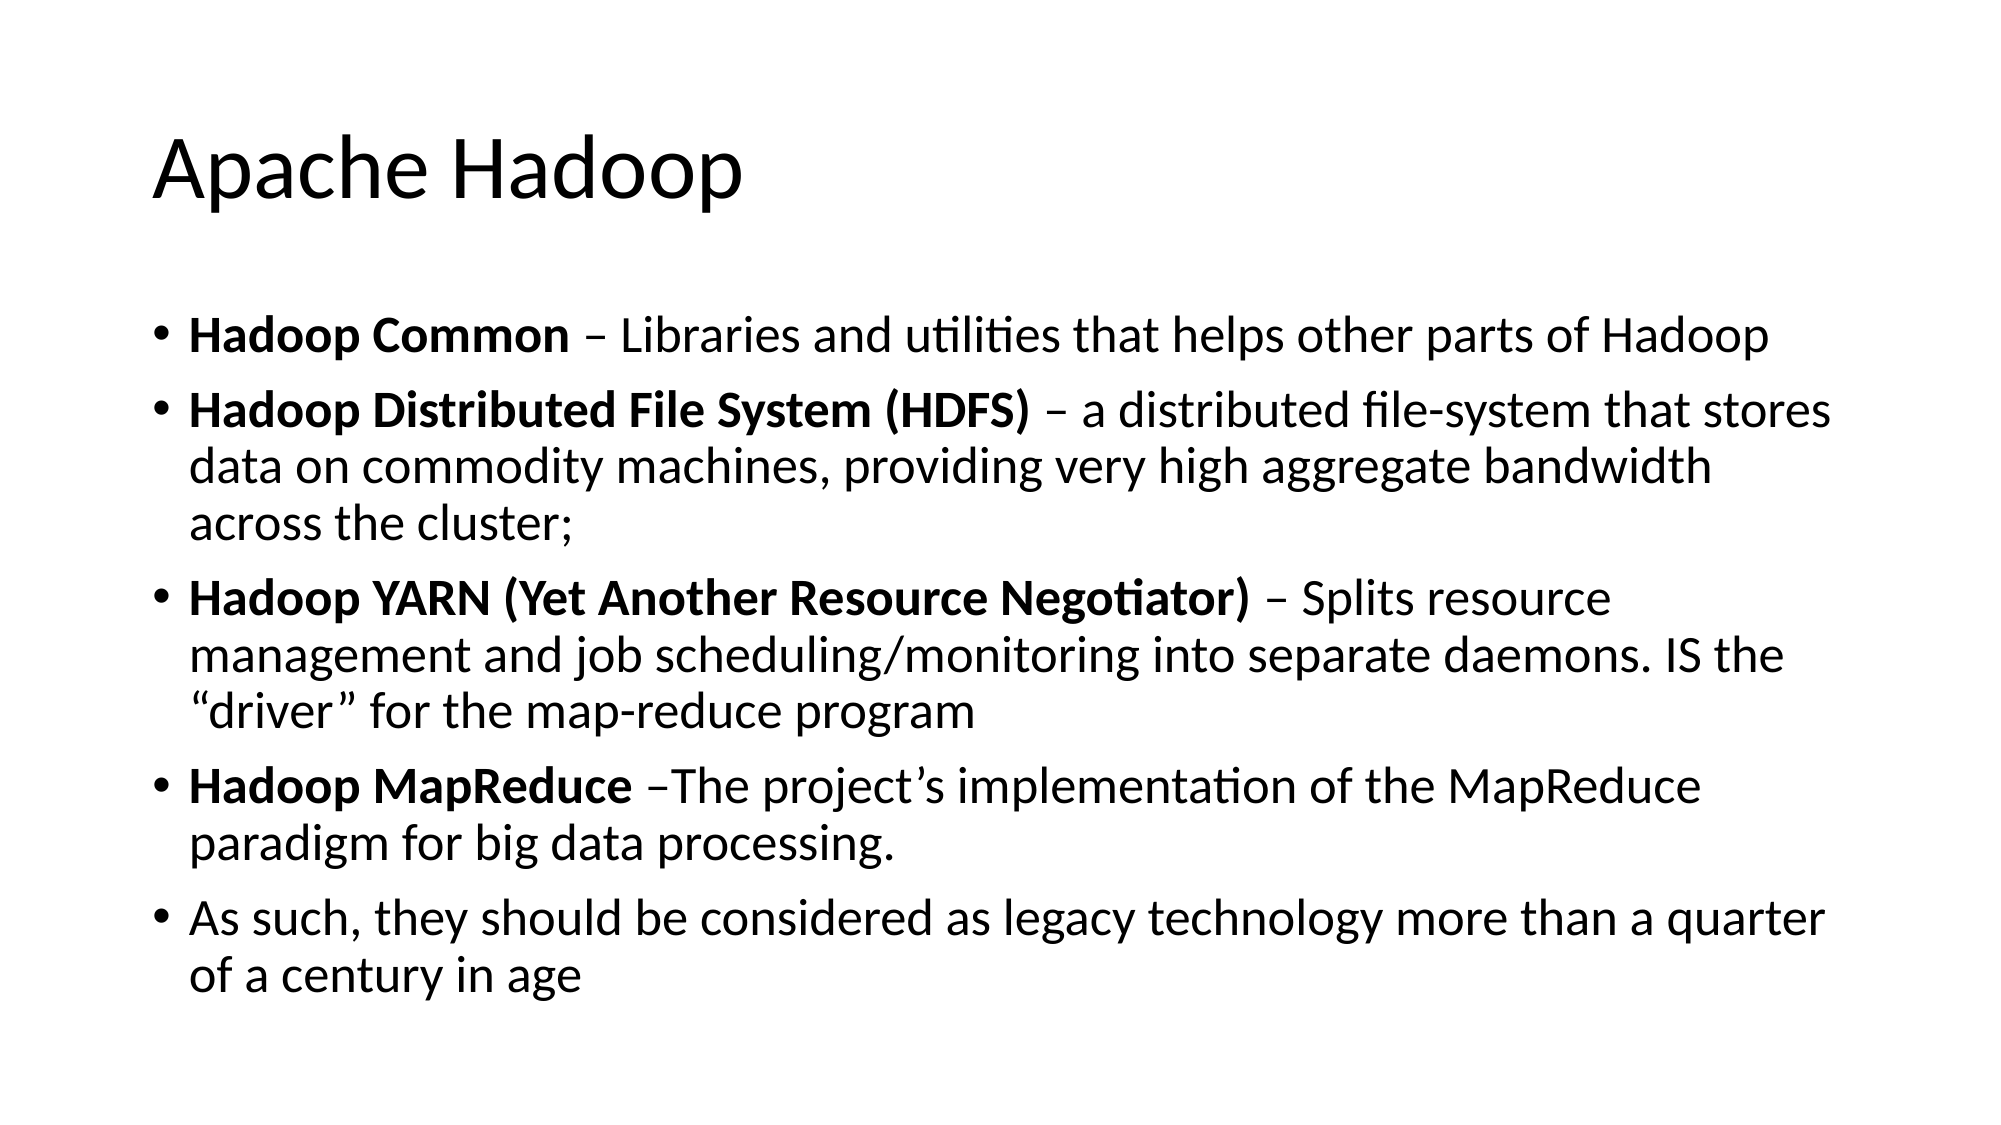

# Apache Hadoop
Hadoop Common – Libraries and utilities that helps other parts of Hadoop
Hadoop Distributed File System (HDFS) – a distributed file-system that stores data on commodity machines, providing very high aggregate bandwidth across the cluster;
Hadoop YARN (Yet Another Resource Negotiator) – Splits resource management and job scheduling/monitoring into separate daemons. IS the “driver” for the map-reduce program
Hadoop MapReduce –The project’s implementation of the MapReduce paradigm for big data processing.
As such, they should be considered as legacy technology more than a quarter of a century in age